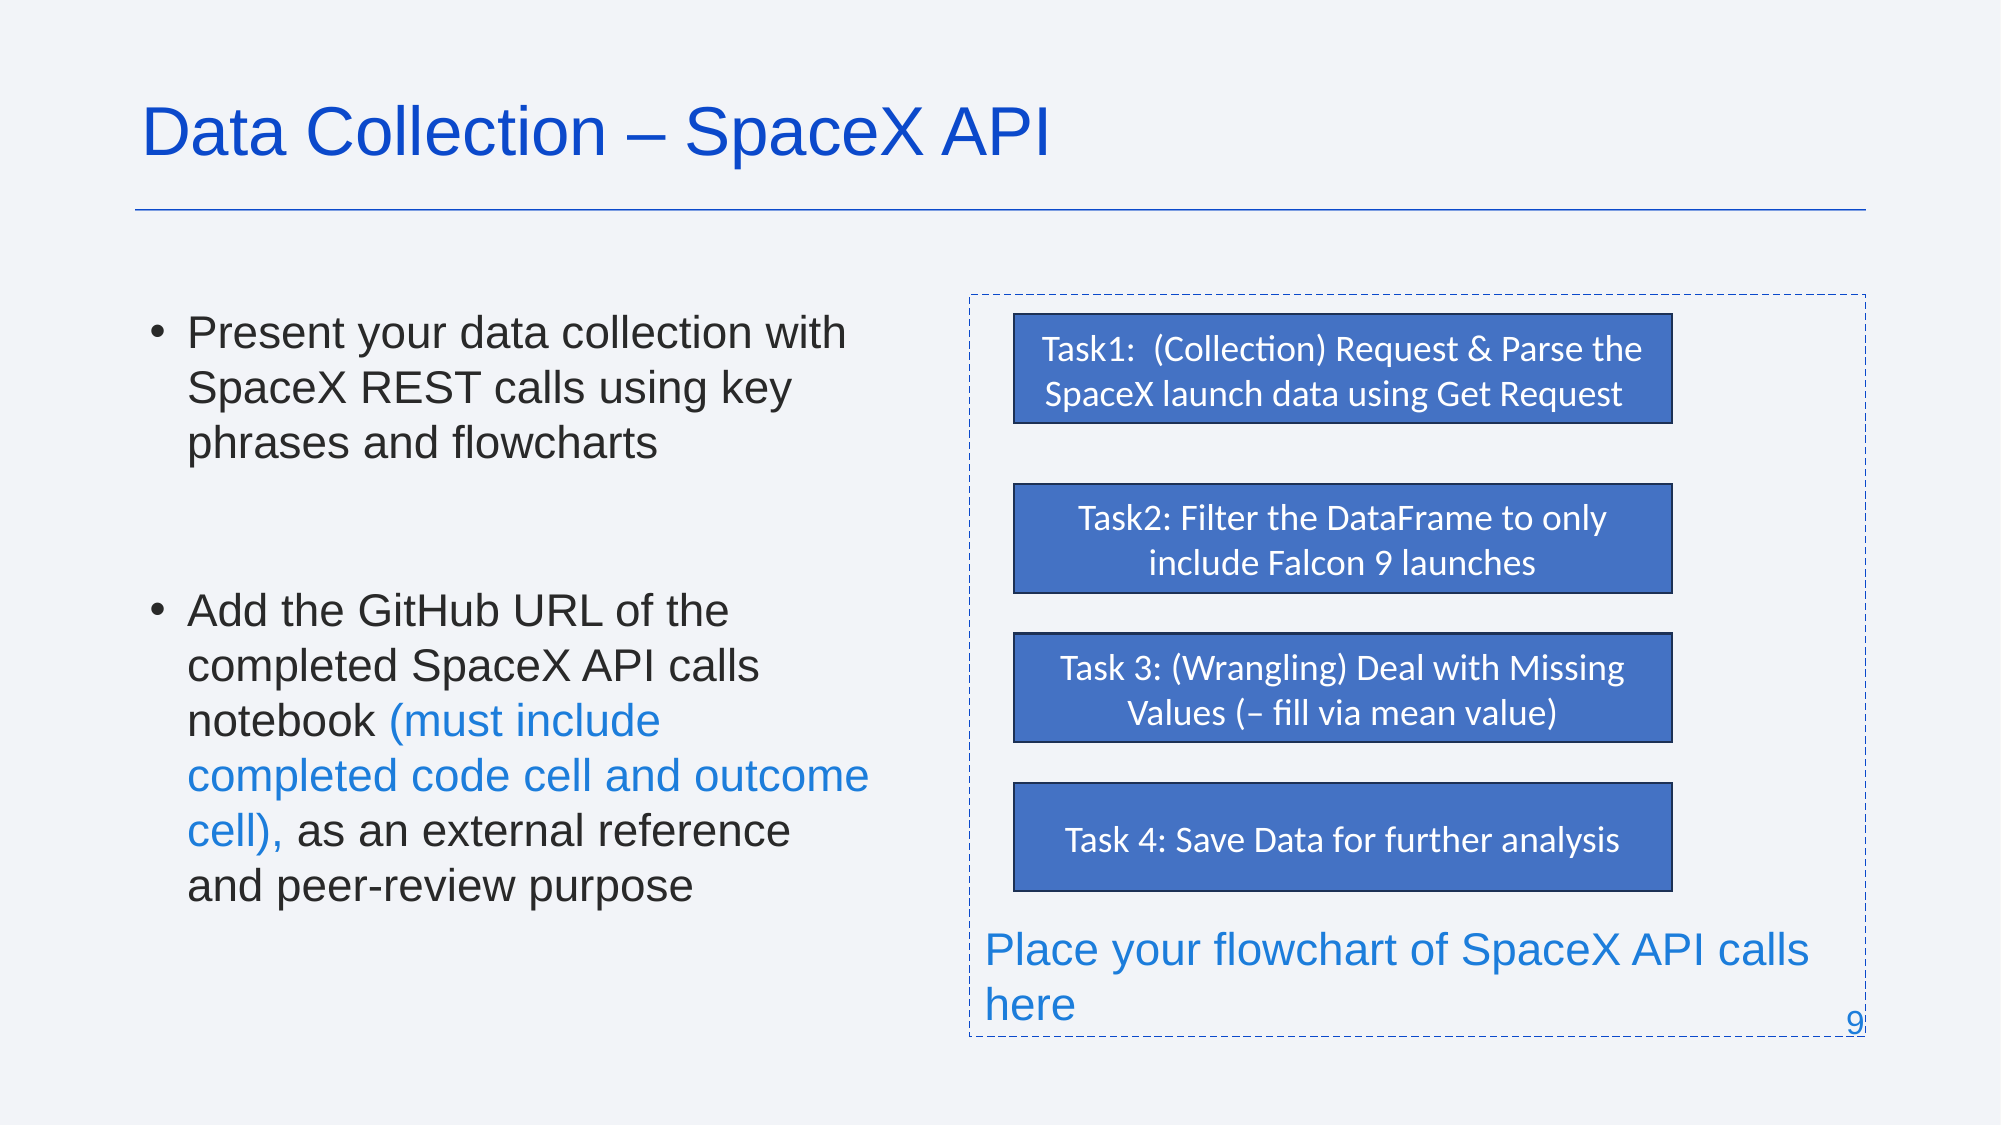

Data Collection – SpaceX API

Place your flowchart of SpaceX API calls here
Present your data collection with SpaceX REST calls using key phrases and flowcharts

Add the GitHub URL of the completed SpaceX API calls notebook (must include completed code cell and outcome cell), as an external reference and peer-review purpose

Task1:  (Collection) Request & Parse the SpaceX launch data using Get Request
Task2: Filter the DataFrame to only include Falcon 9 launches
Task 3: (Wrangling) Deal with Missing Values (– fill via mean value)
Task 4: Save Data for further analysis
9